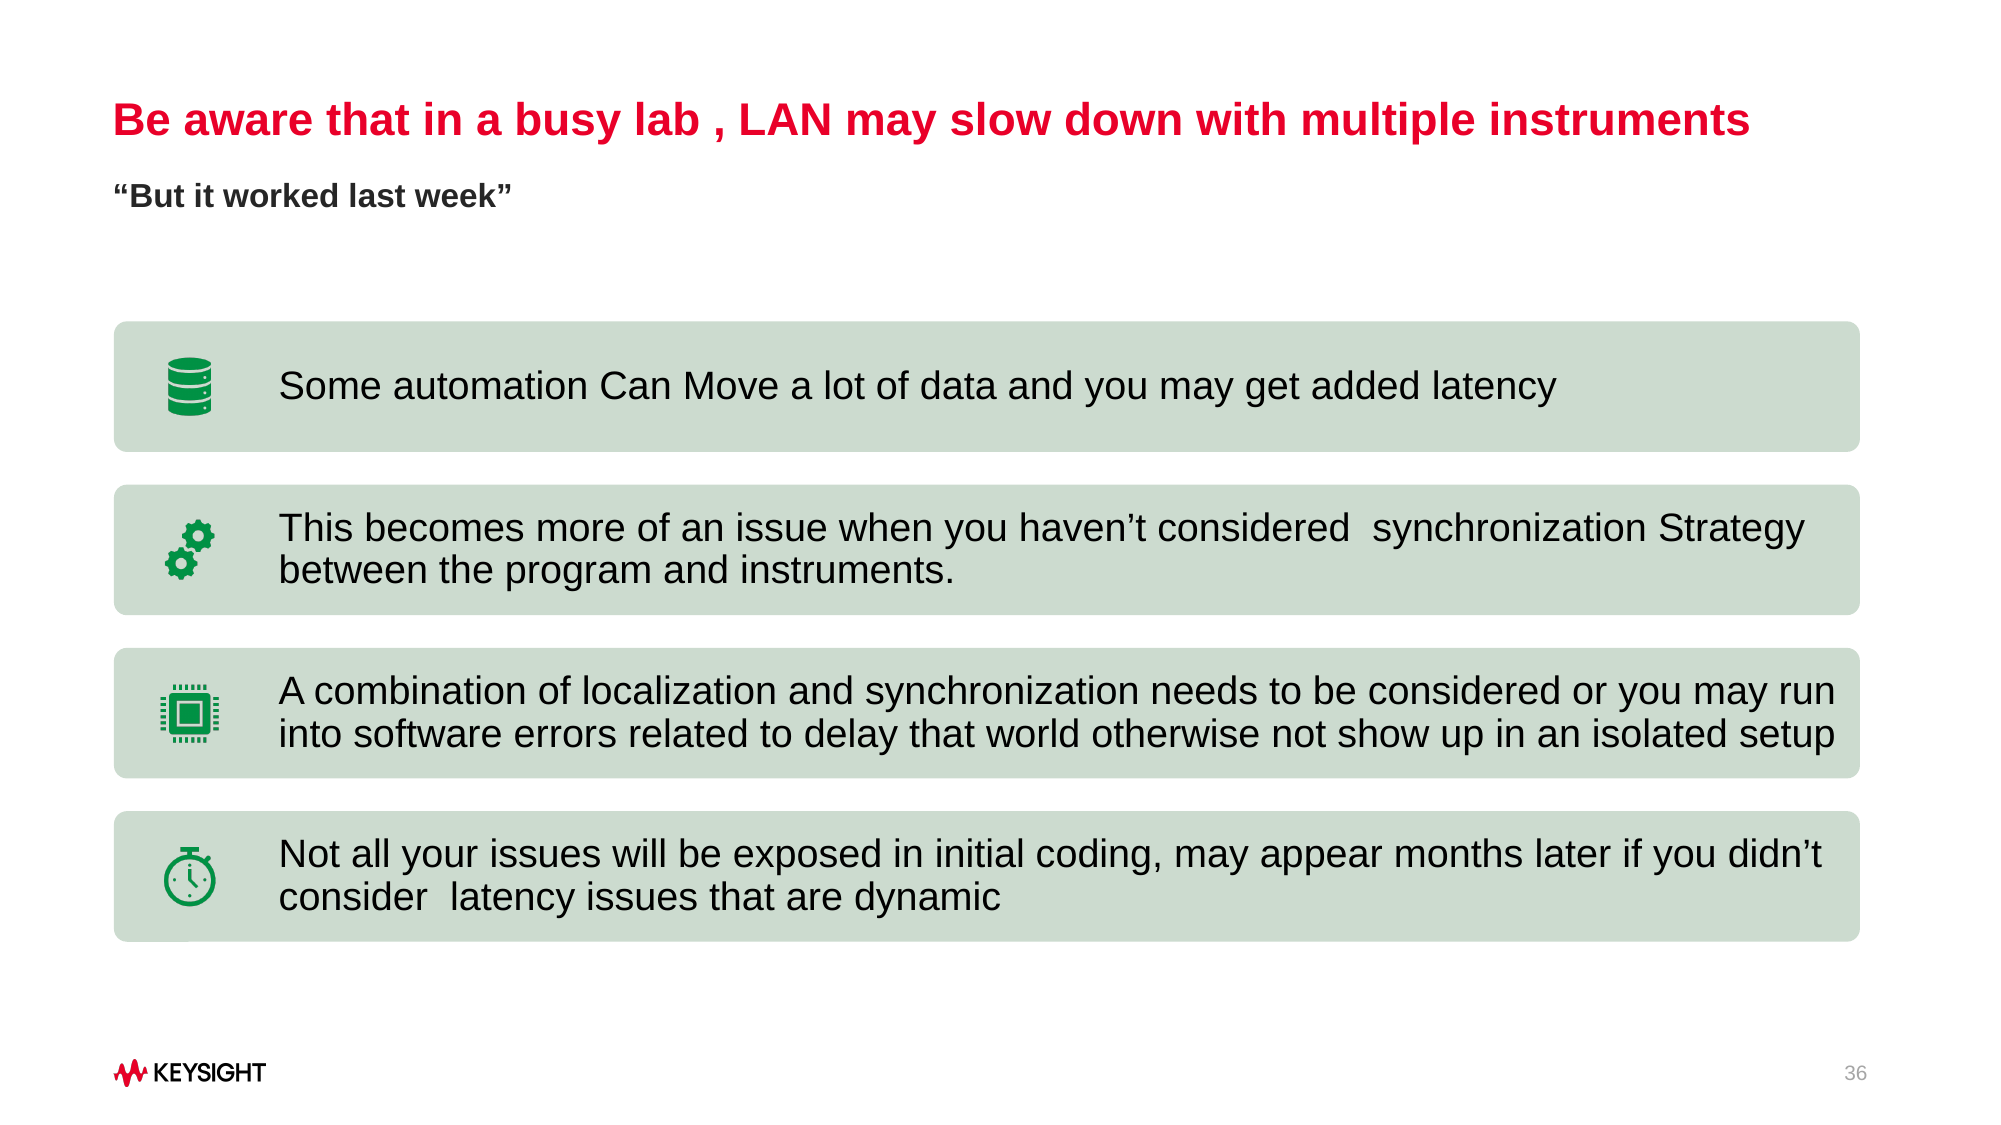

# Be aware that in a busy lab , LAN may slow down with multiple instruments
“But it worked last week”
Some automation Can Move a lot of data and you may get added latency
This becomes more of an issue when you haven’t considered  synchronization Strategy between the program and instruments.
A combination of localization and synchronization needs to be considered or you may run into software errors related to delay that world otherwise not show up in an isolated setup
Not all your issues will be exposed in initial coding, may appear months later if you didn’t consider  latency issues that are dynamic